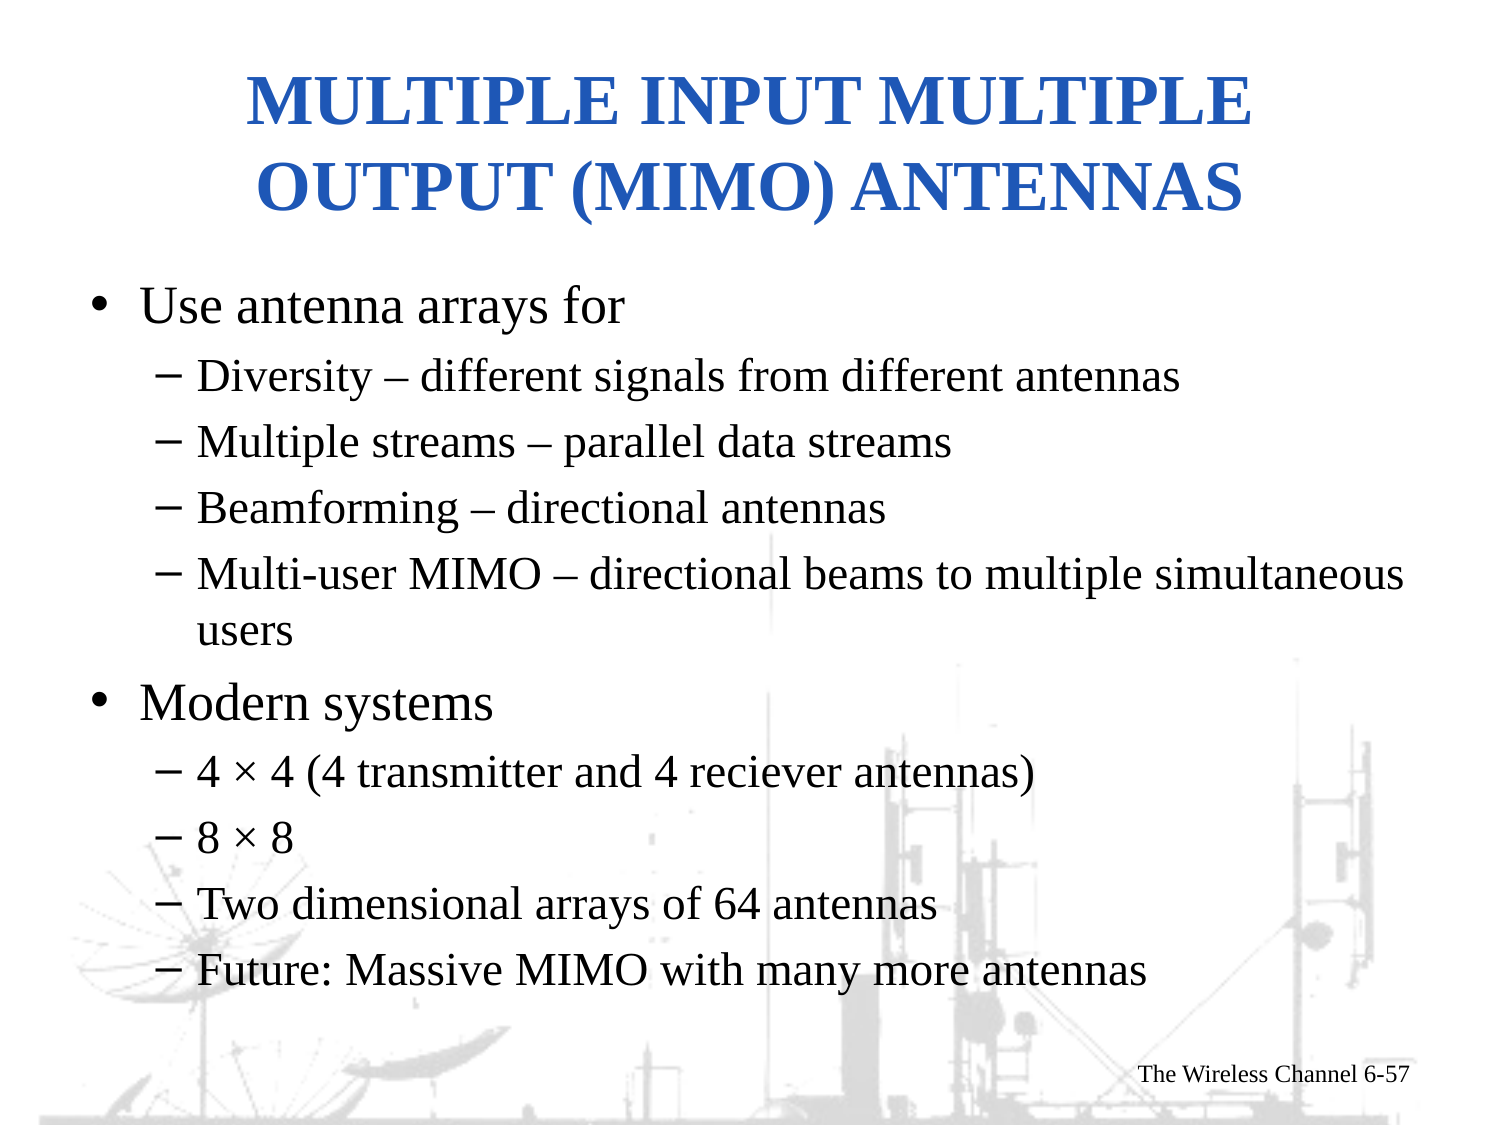

# MULTIPLE INPUT MULTIPLE OUTPUT (MIMO) ANTENNAS
Use antenna arrays for
Diversity – different signals from different antennas
Multiple streams – parallel data streams
Beamforming – directional antennas
Multi-user MIMO – directional beams to multiple simultaneous users
Modern systems
4 × 4 (4 transmitter and 4 reciever antennas)
8 × 8
Two dimensional arrays of 64 antennas
Future: Massive MIMO with many more antennas
The Wireless Channel 6-57